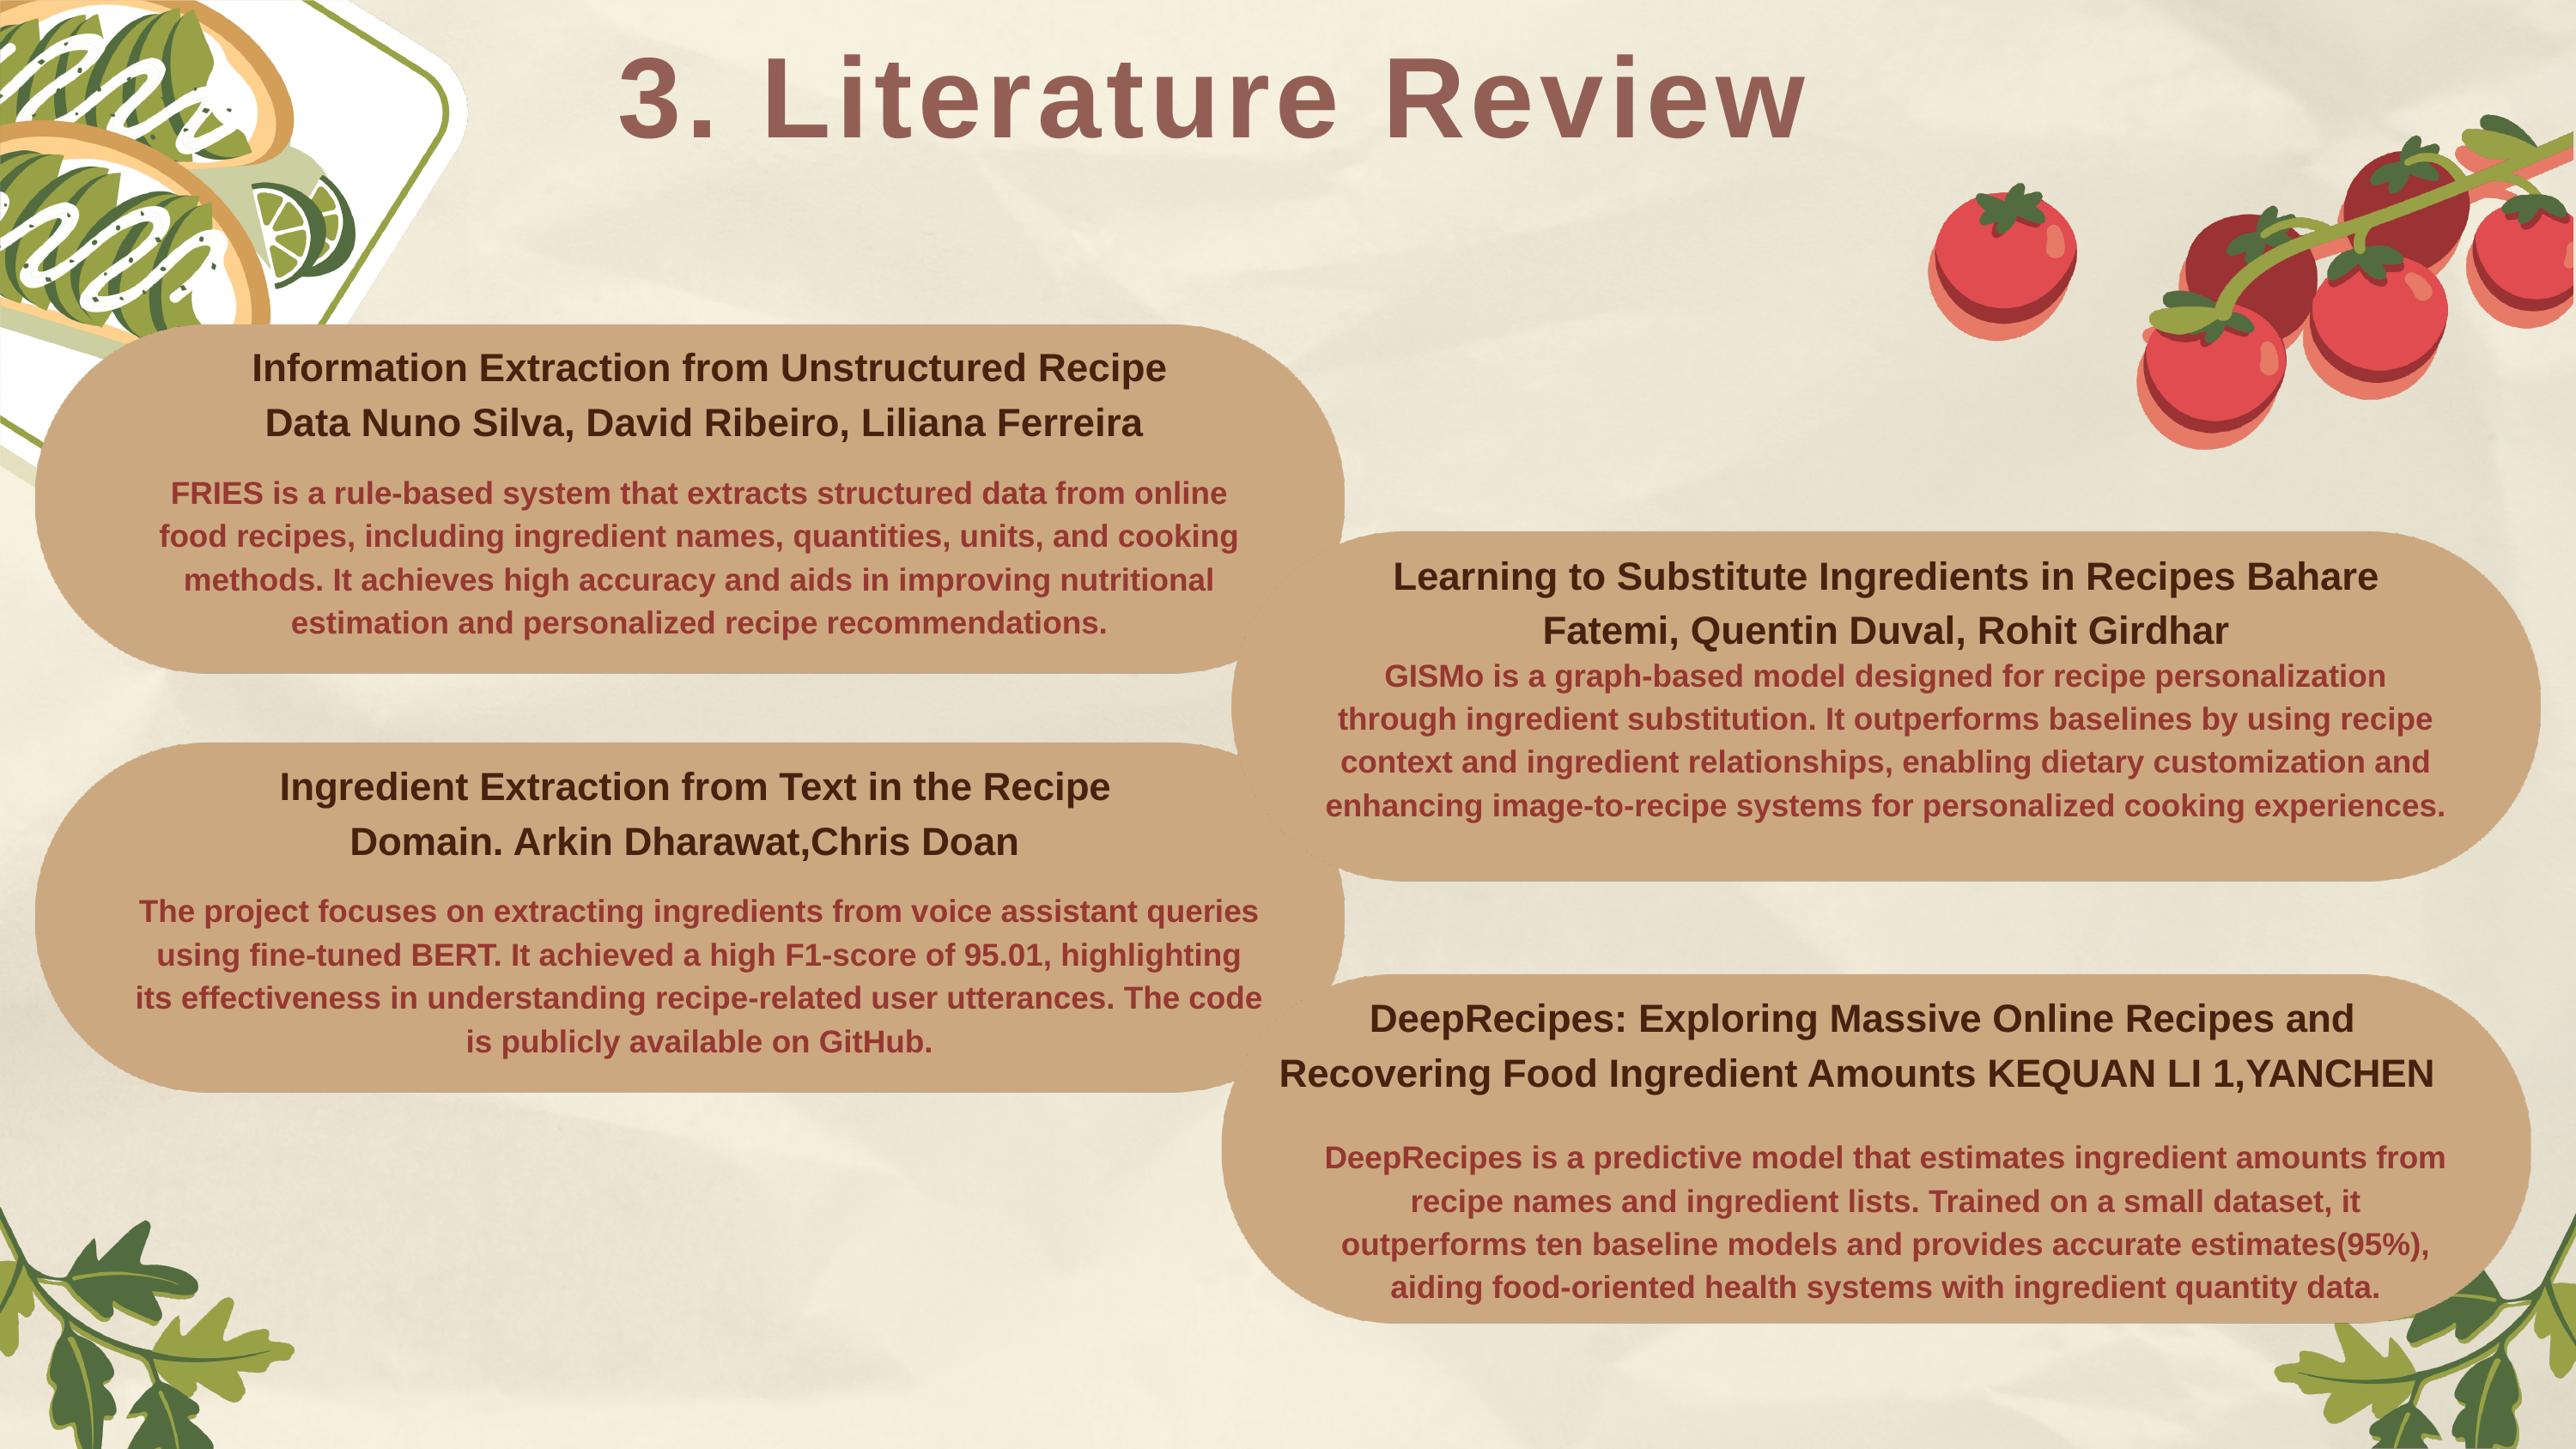

3. Literature Review

Information Extraction from Unstructured Recipe Data Nuno Silva, David Ribeiro, Liliana Ferreira
FRIES is a rule-based system that extracts structured data from online food recipes, including ingredient names, quantities, units, and cooking methods. It achieves high accuracy and aids in improving nutritional estimation and personalized recipe recommendations.

Learning to Substitute Ingredients in Recipes Bahare Fatemi, Quentin Duval, Rohit Girdhar
GISMo is a graph-based model designed for recipe personalization through ingredient substitution. It outperforms baselines by using recipe context and ingredient relationships, enabling dietary customization and enhancing image-to-recipe systems for personalized cooking experiences.

 Ingredient Extraction from Text in the Recipe Domain. Arkin Dharawat,Chris Doan
The project focuses on extracting ingredients from voice assistant queries using fine-tuned BERT. It achieved a high F1-score of 95.01, highlighting its effectiveness in understanding recipe-related user utterances. The code is publicly available on GitHub.

 DeepRecipes: Exploring Massive Online Recipes and Recovering Food Ingredient Amounts KEQUAN LI 1,YANCHEN
DeepRecipes is a predictive model that estimates ingredient amounts from recipe names and ingredient lists. Trained on a small dataset, it outperforms ten baseline models and provides accurate estimates(95%), aiding food-oriented health systems with ingredient quantity data.